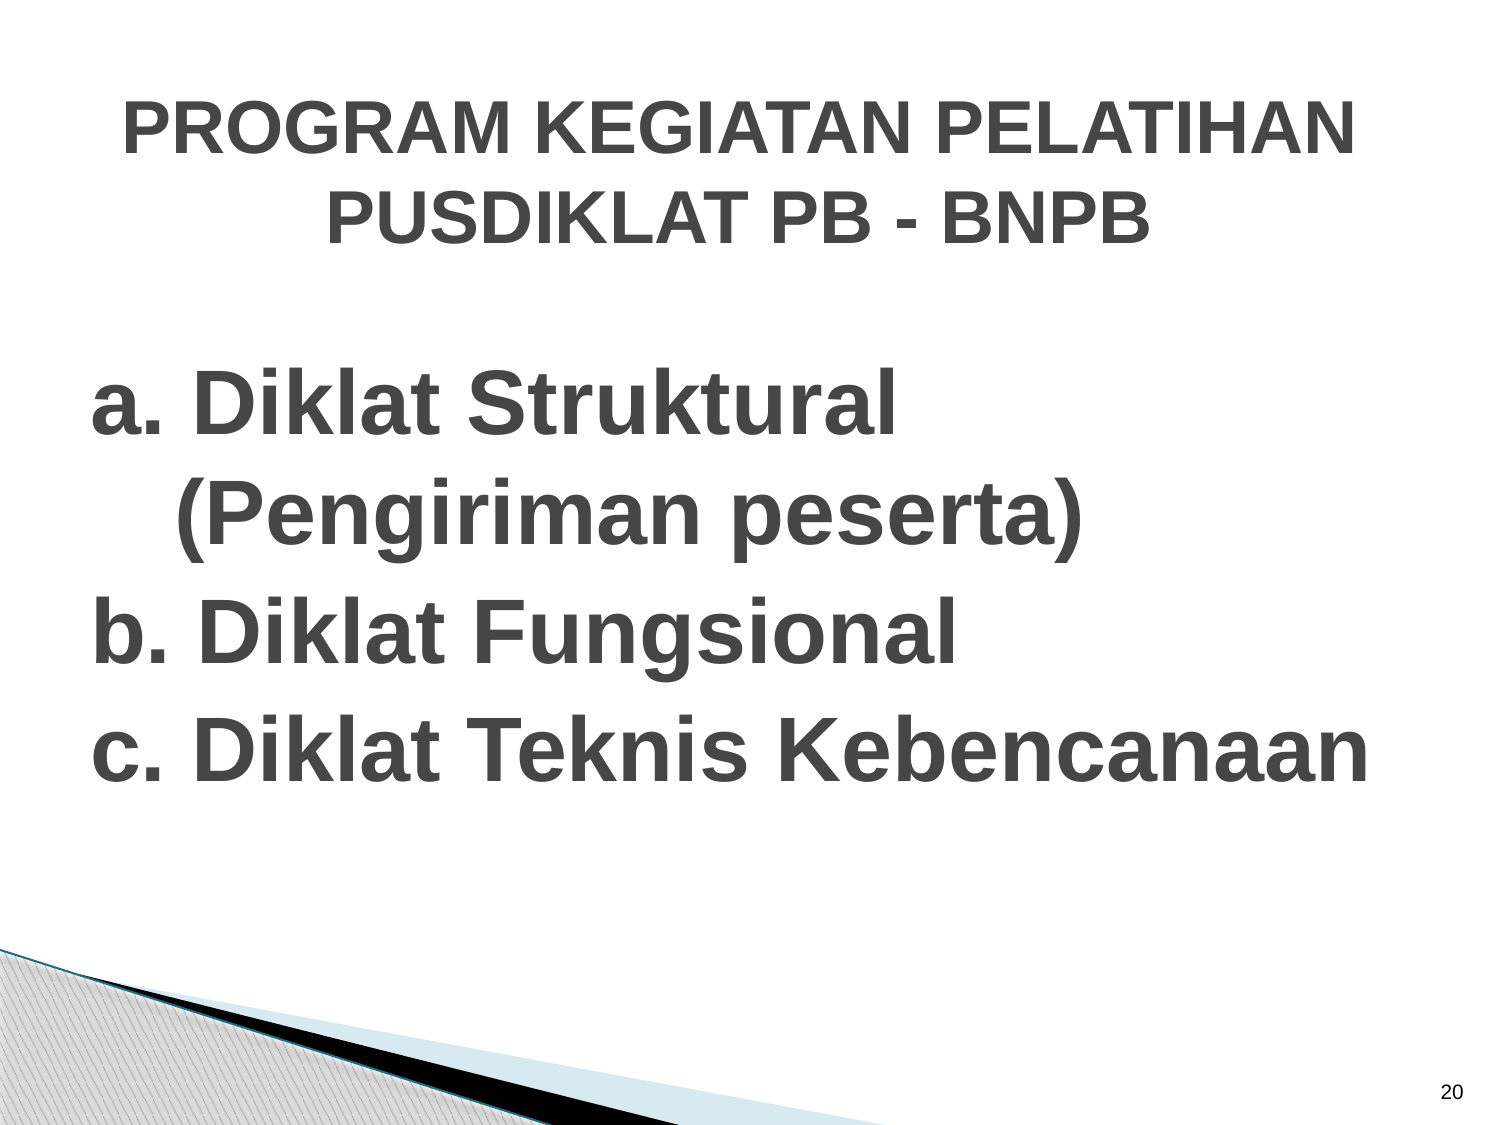

# PROGRAM KEGIATAN PELATIHAN PUSDIKLAT PB - BNPB
a. Diklat Struktural (Pengiriman peserta)
b. Diklat Fungsional
c. Diklat Teknis Kebencanaan

20